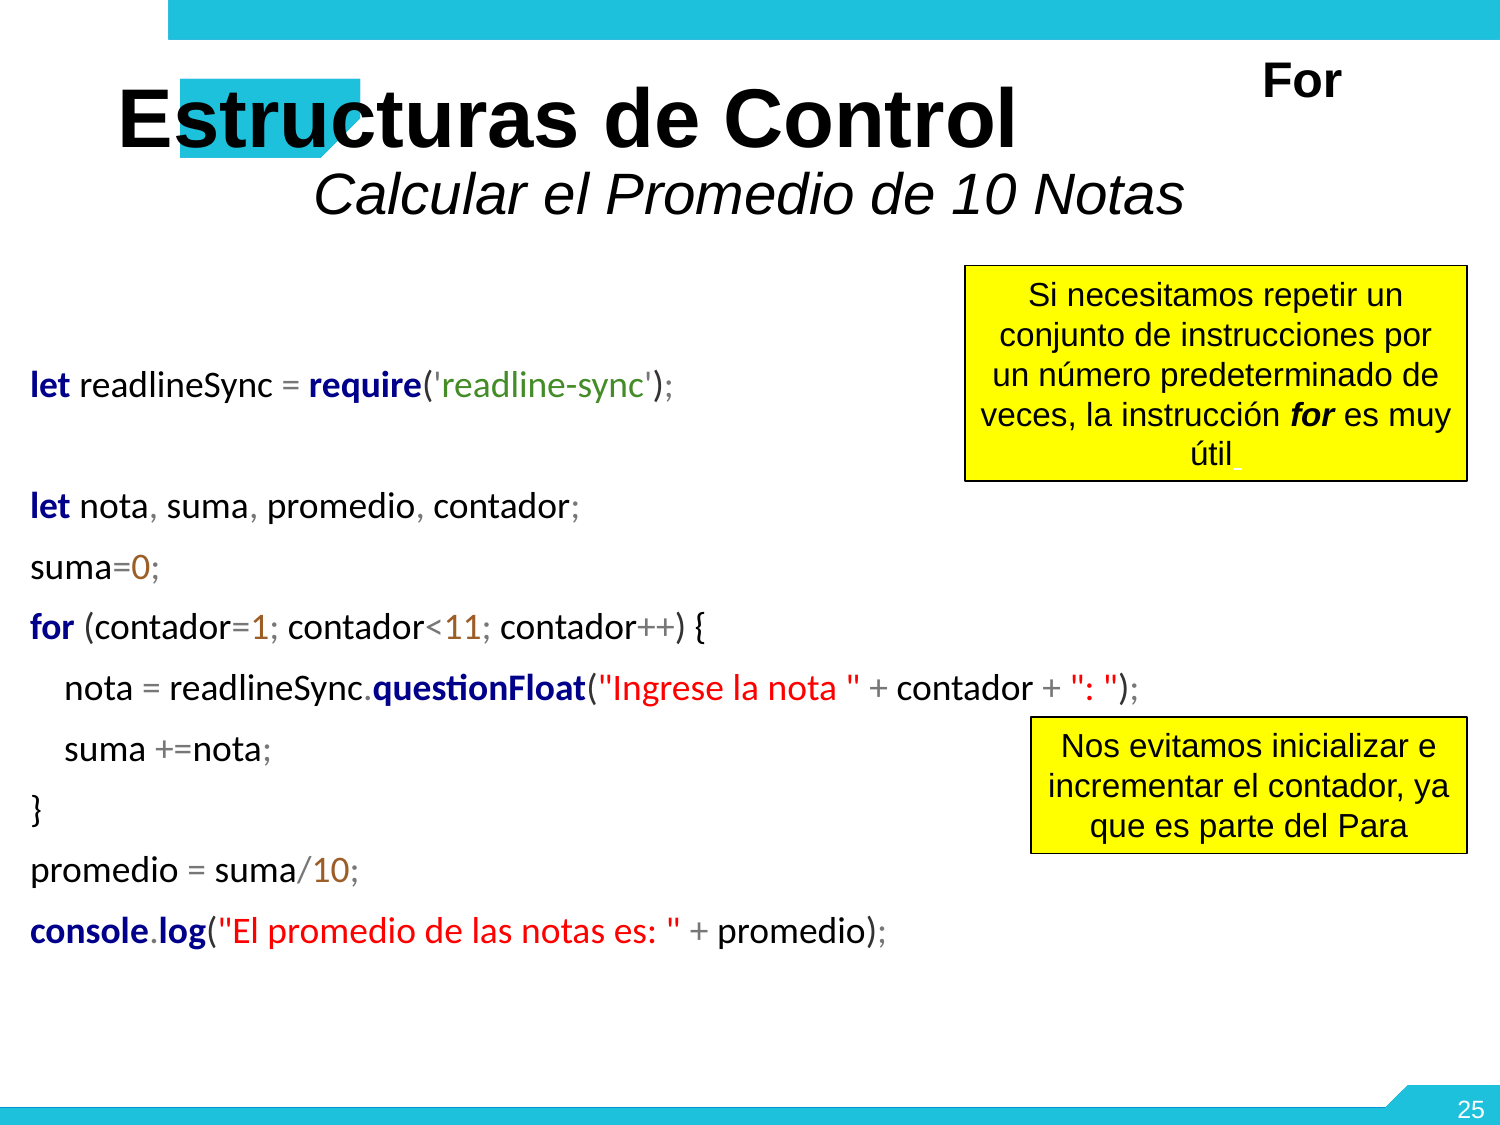

For
Estructuras de Control
Calcular el Promedio de 10 Notas
Si necesitamos repetir un conjunto de instrucciones por un número predeterminado de veces, la instrucción for es muy útil
let readlineSync = require('readline-sync');

let nota, suma, promedio, contador;
suma=0;
for (contador=1; contador<11; contador++) {
    nota = readlineSync.questionFloat("Ingrese la nota " + contador + ": ");
    suma +=nota;
}
promedio = suma/10;
console.log("El promedio de las notas es: " + promedio);

Nos evitamos inicializar e incrementar el contador, ya que es parte del Para
25